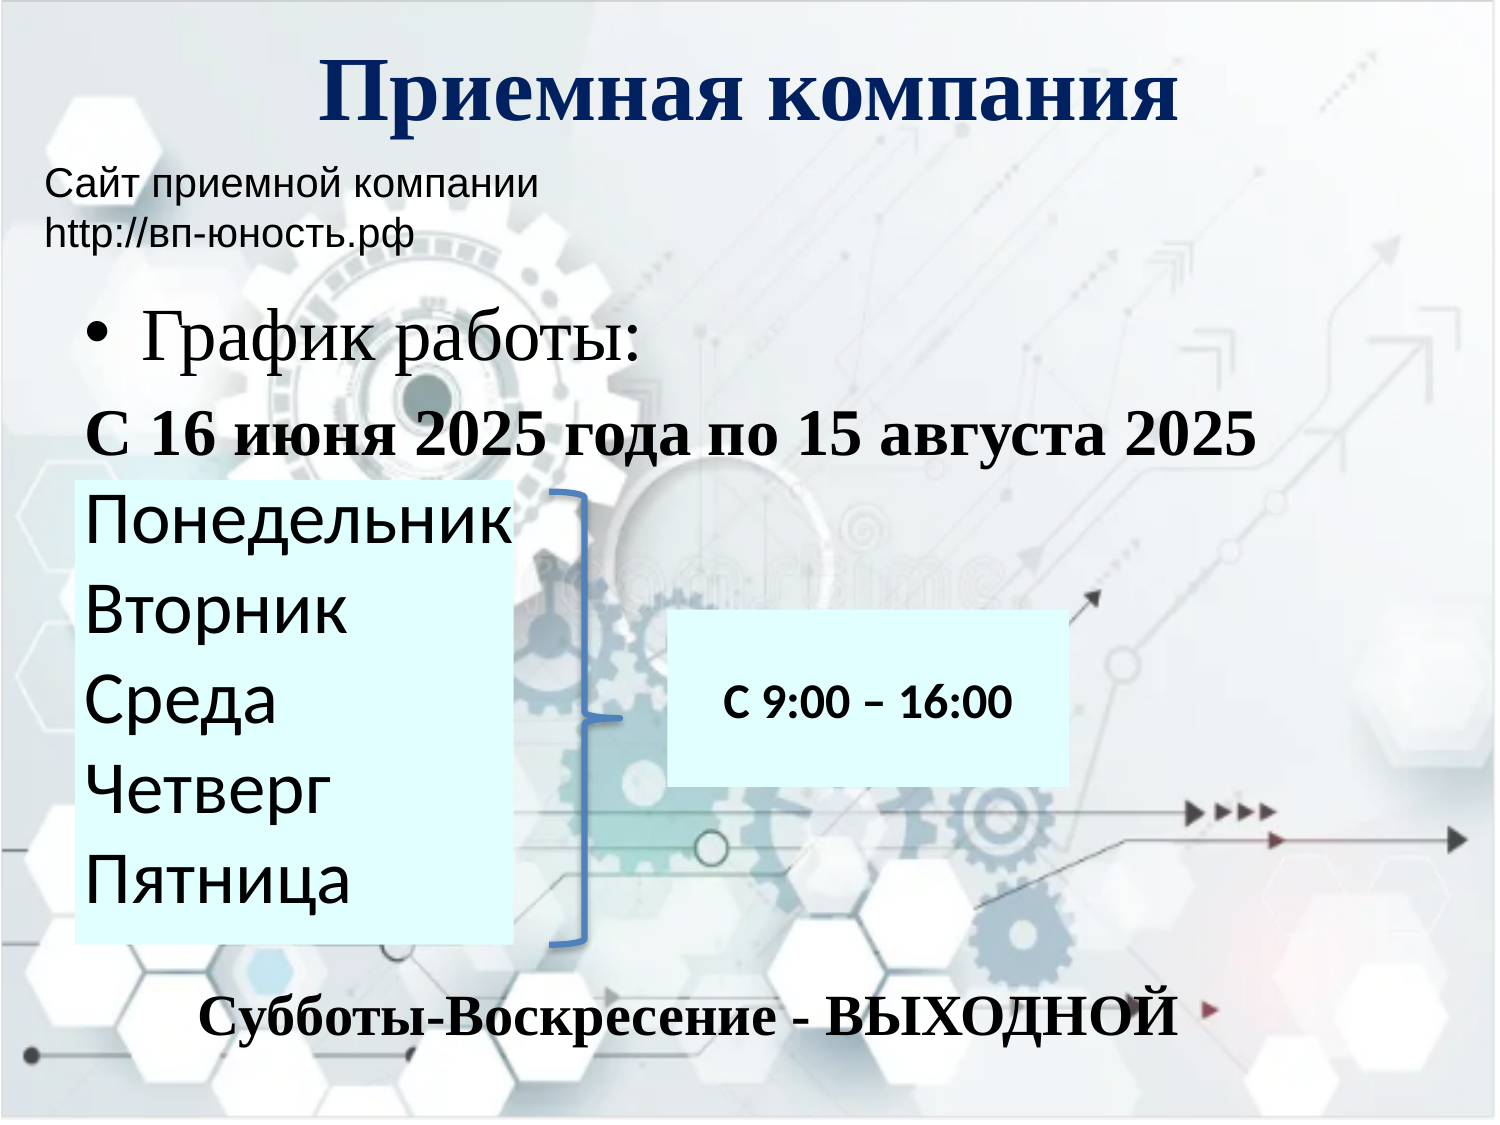

# Приемная компания
Сайт приемной компании
http://вп-юность.рф
График работы:
С 16 июня 2025 года по 15 августа 2025
Понедельник
Вторник
Среда
Четверг
Пятница

С 9:00 – 16:00
Субботы-Воскресение - ВЫХОДНОЙ